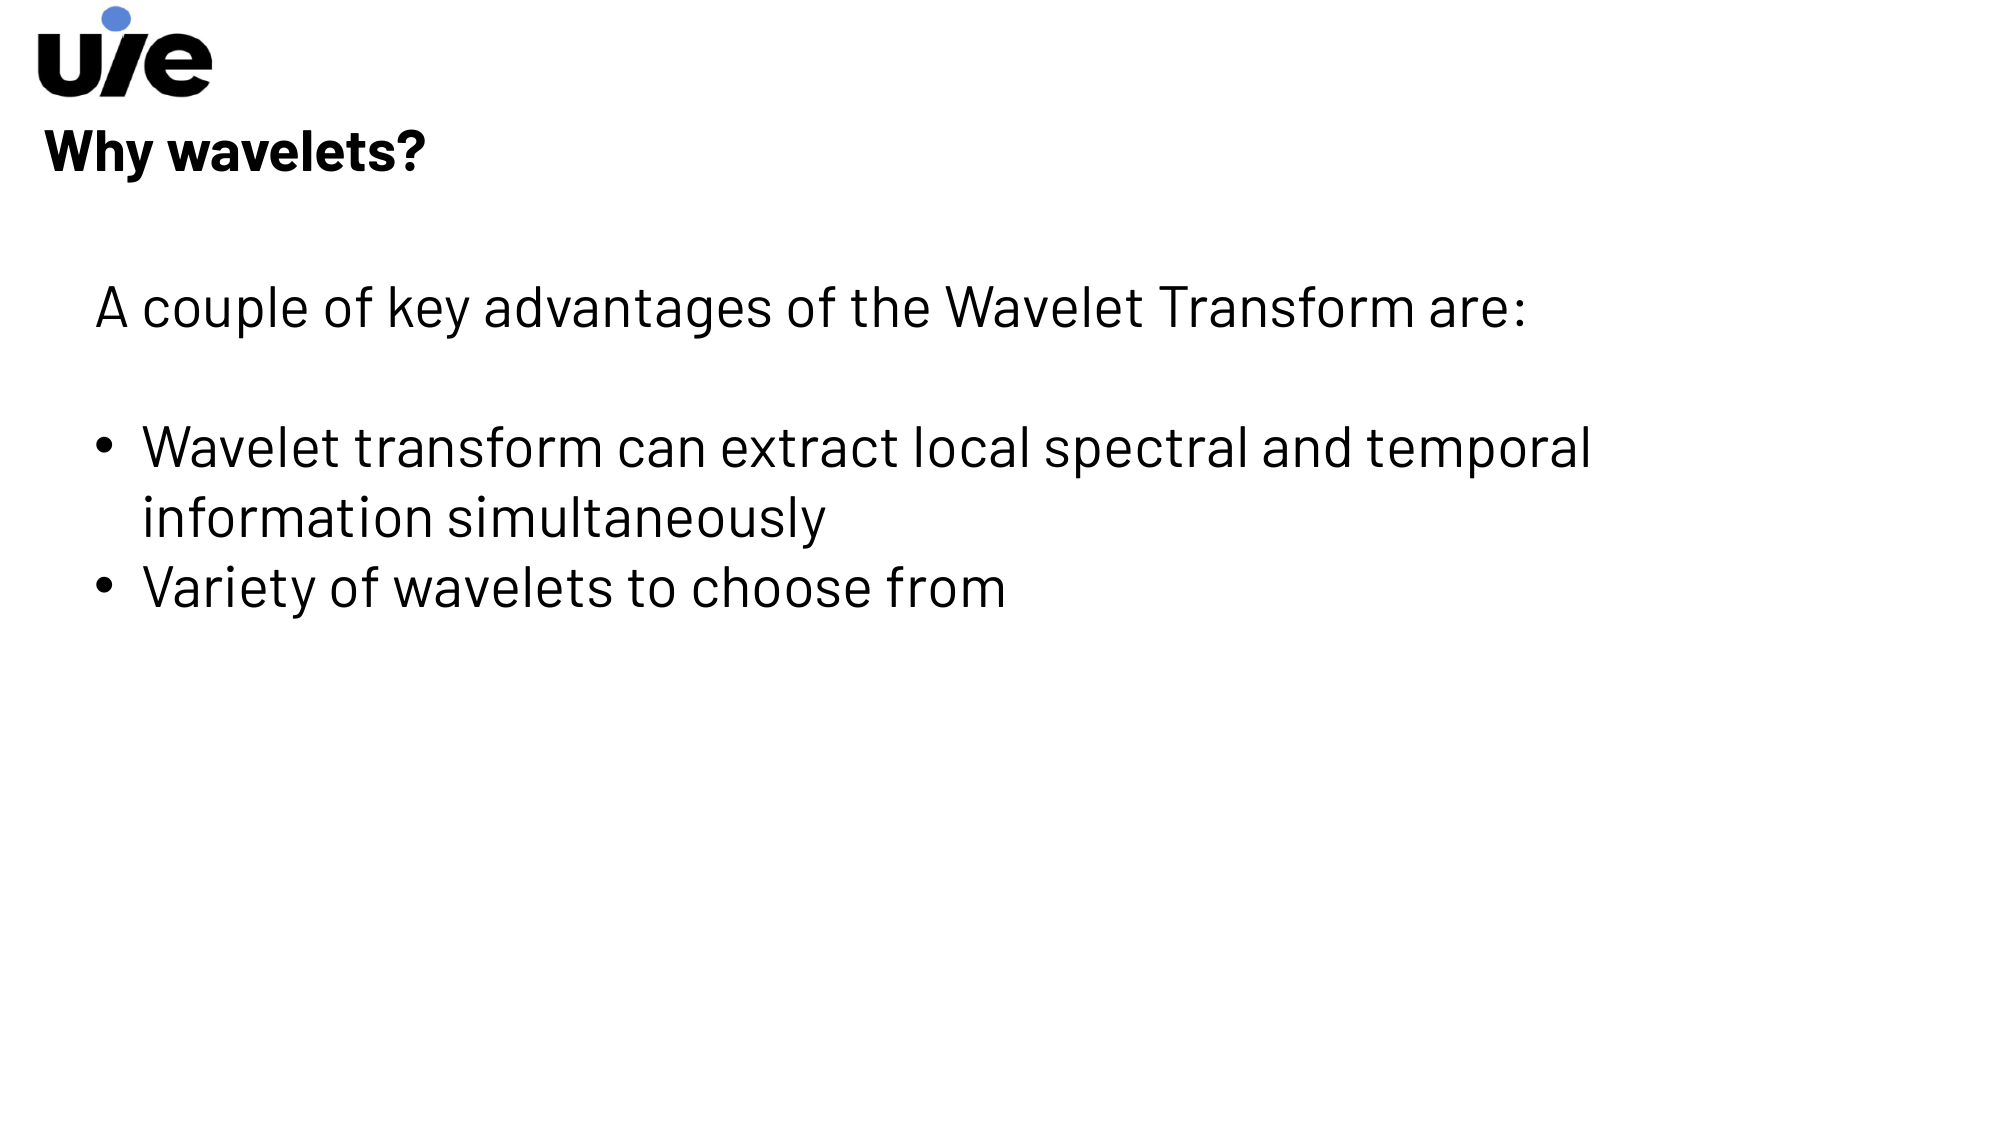

# Why wavelets?
A couple of key advantages of the Wavelet Transform are:

Wavelet transform can extract local spectral and temporal information simultaneously
Variety of wavelets to choose from